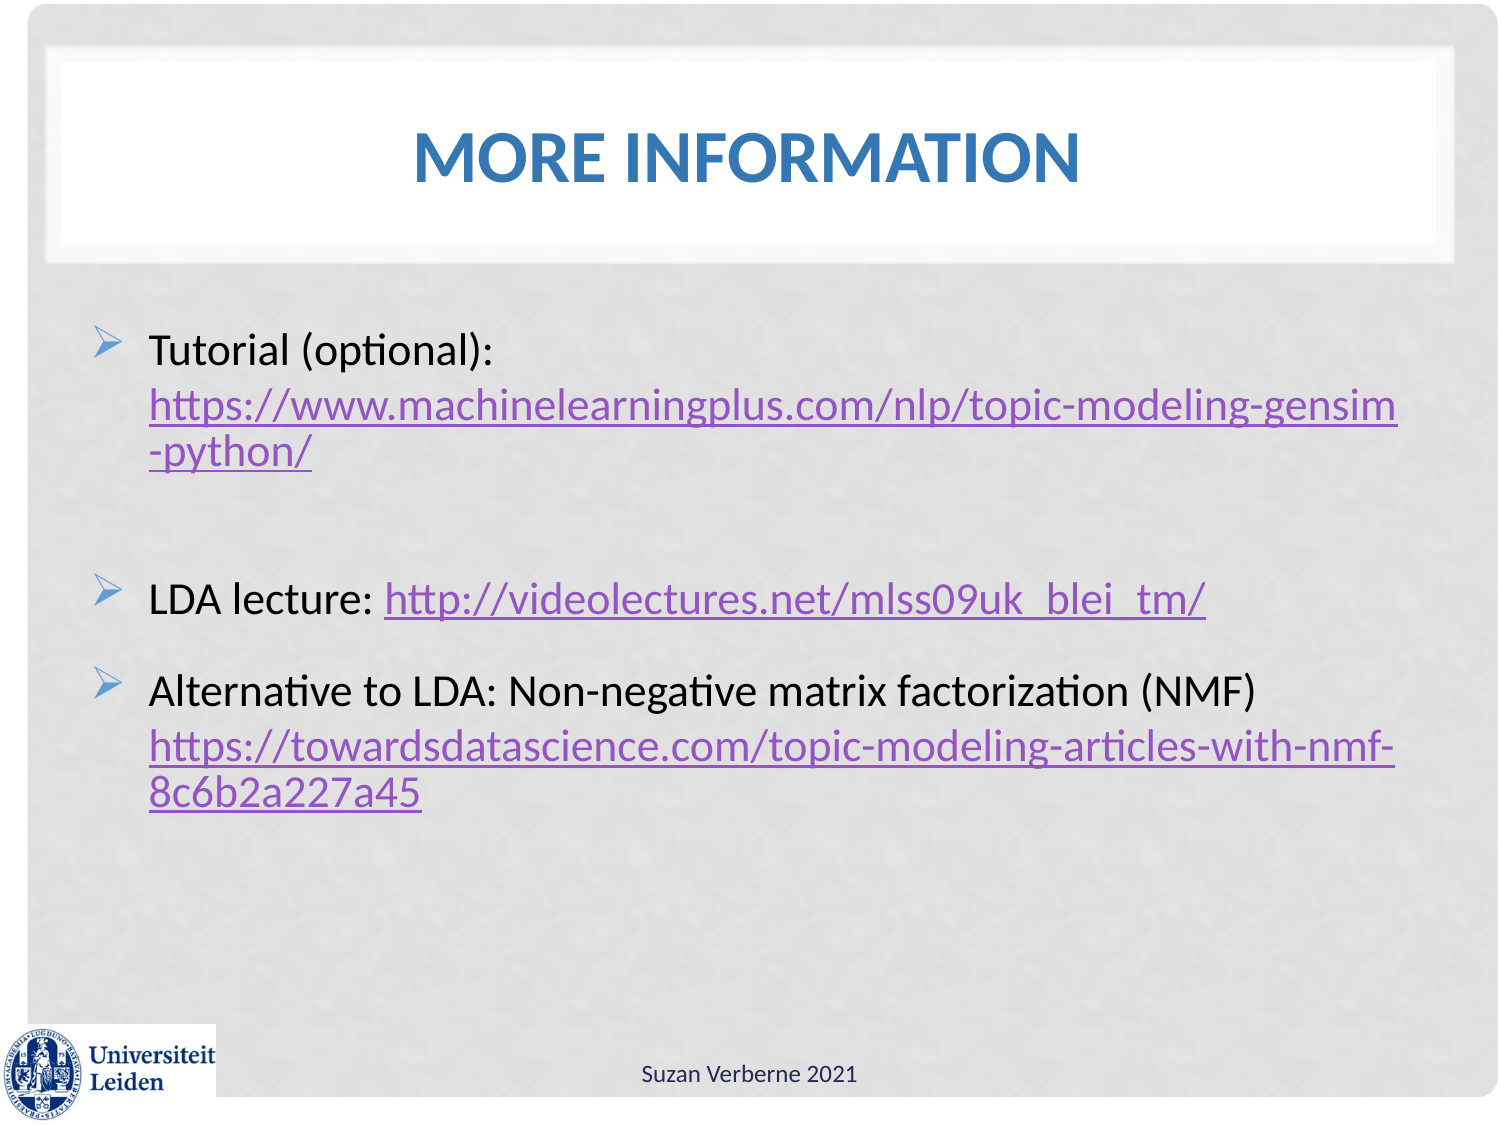

# More information
Tutorial (optional): https://www.machinelearningplus.com/nlp/topic-modeling-gensim-python/
LDA lecture: http://videolectures.net/mlss09uk_blei_tm/
Alternative to LDA: Non-negative matrix factorization (NMF) https://towardsdatascience.com/topic-modeling-articles-with-nmf-8c6b2a227a45
Suzan Verberne 2021